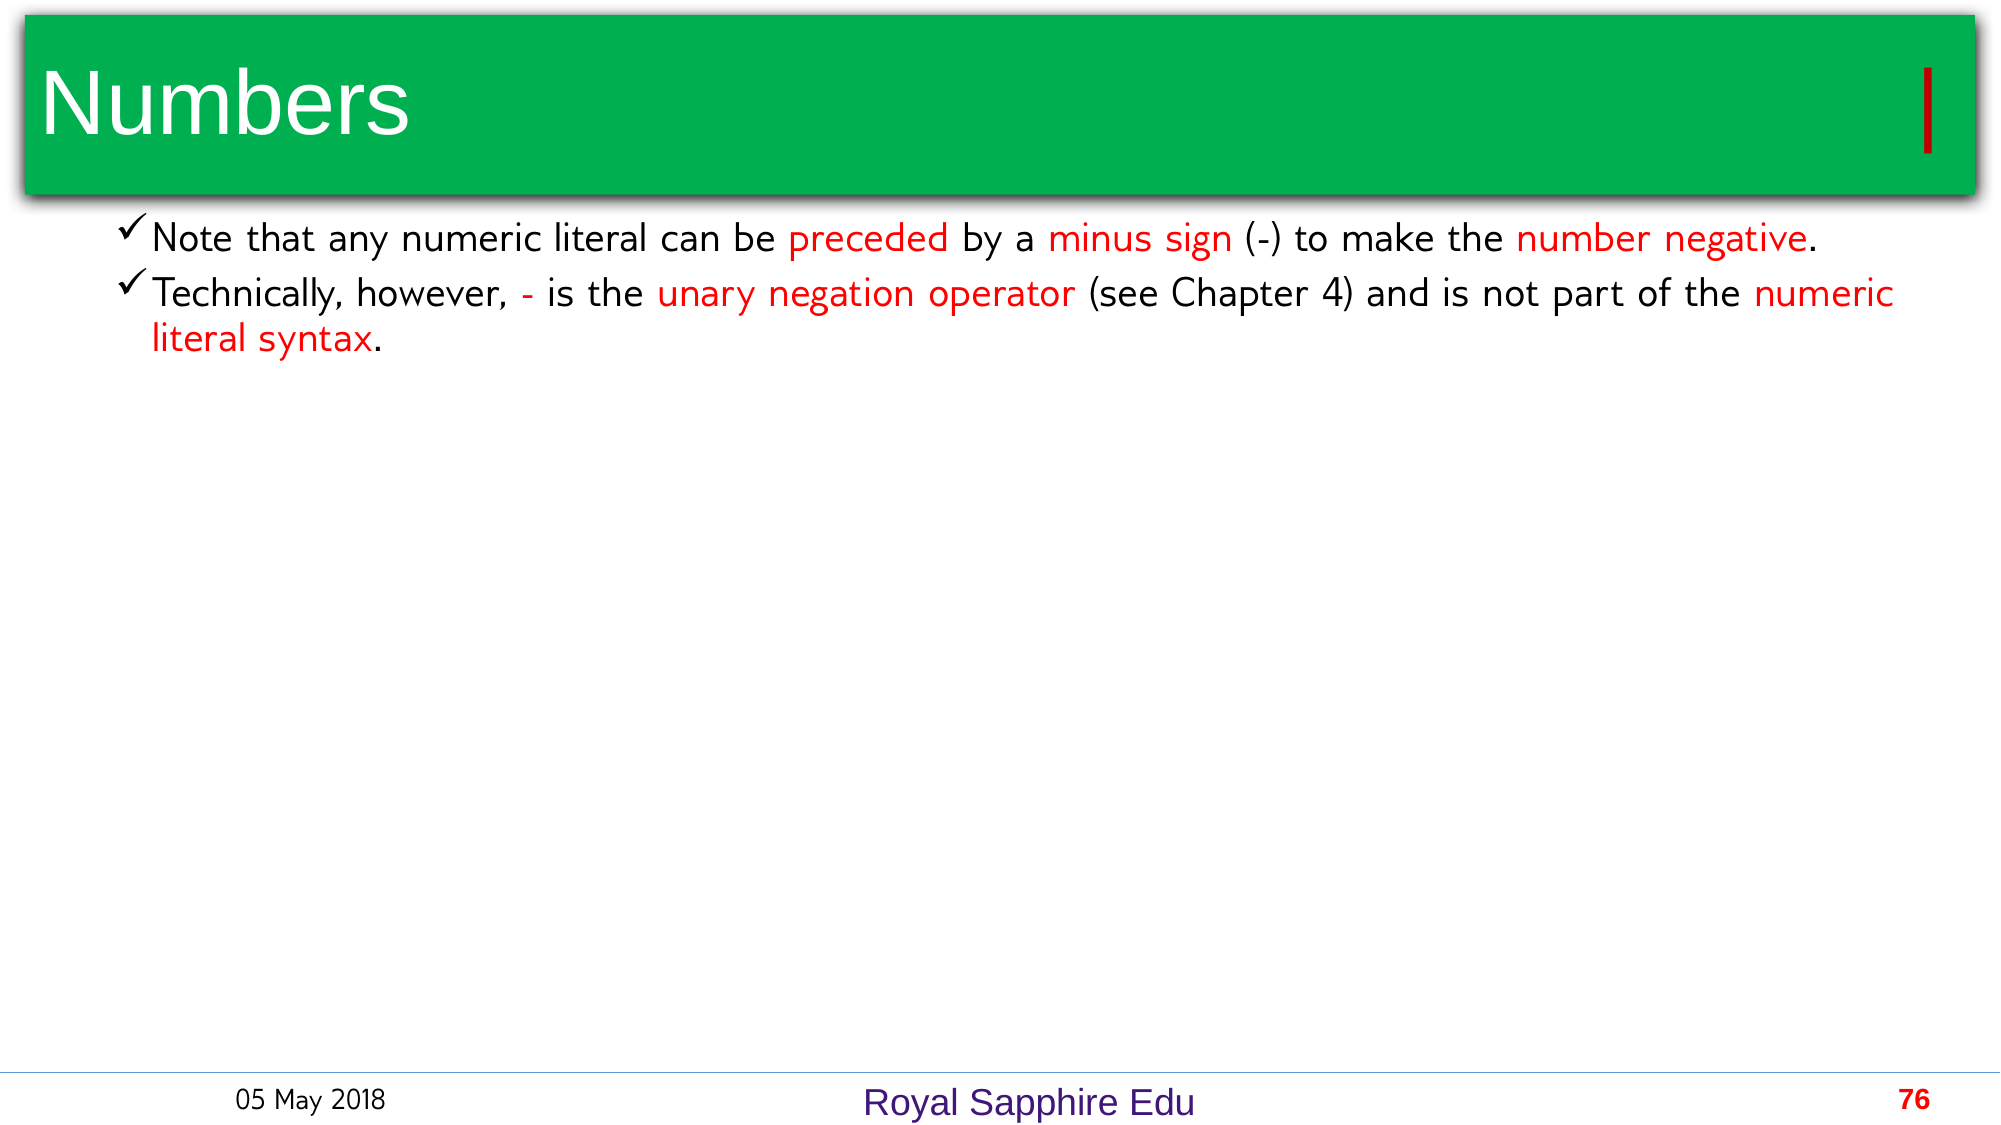

# Numbers										   |
Note that any numeric literal can be preceded by a minus sign (-) to make the number negative.
Technically, however, - is the unary negation operator (see Chapter 4) and is not part of the numeric literal syntax.
05 May 2018
76